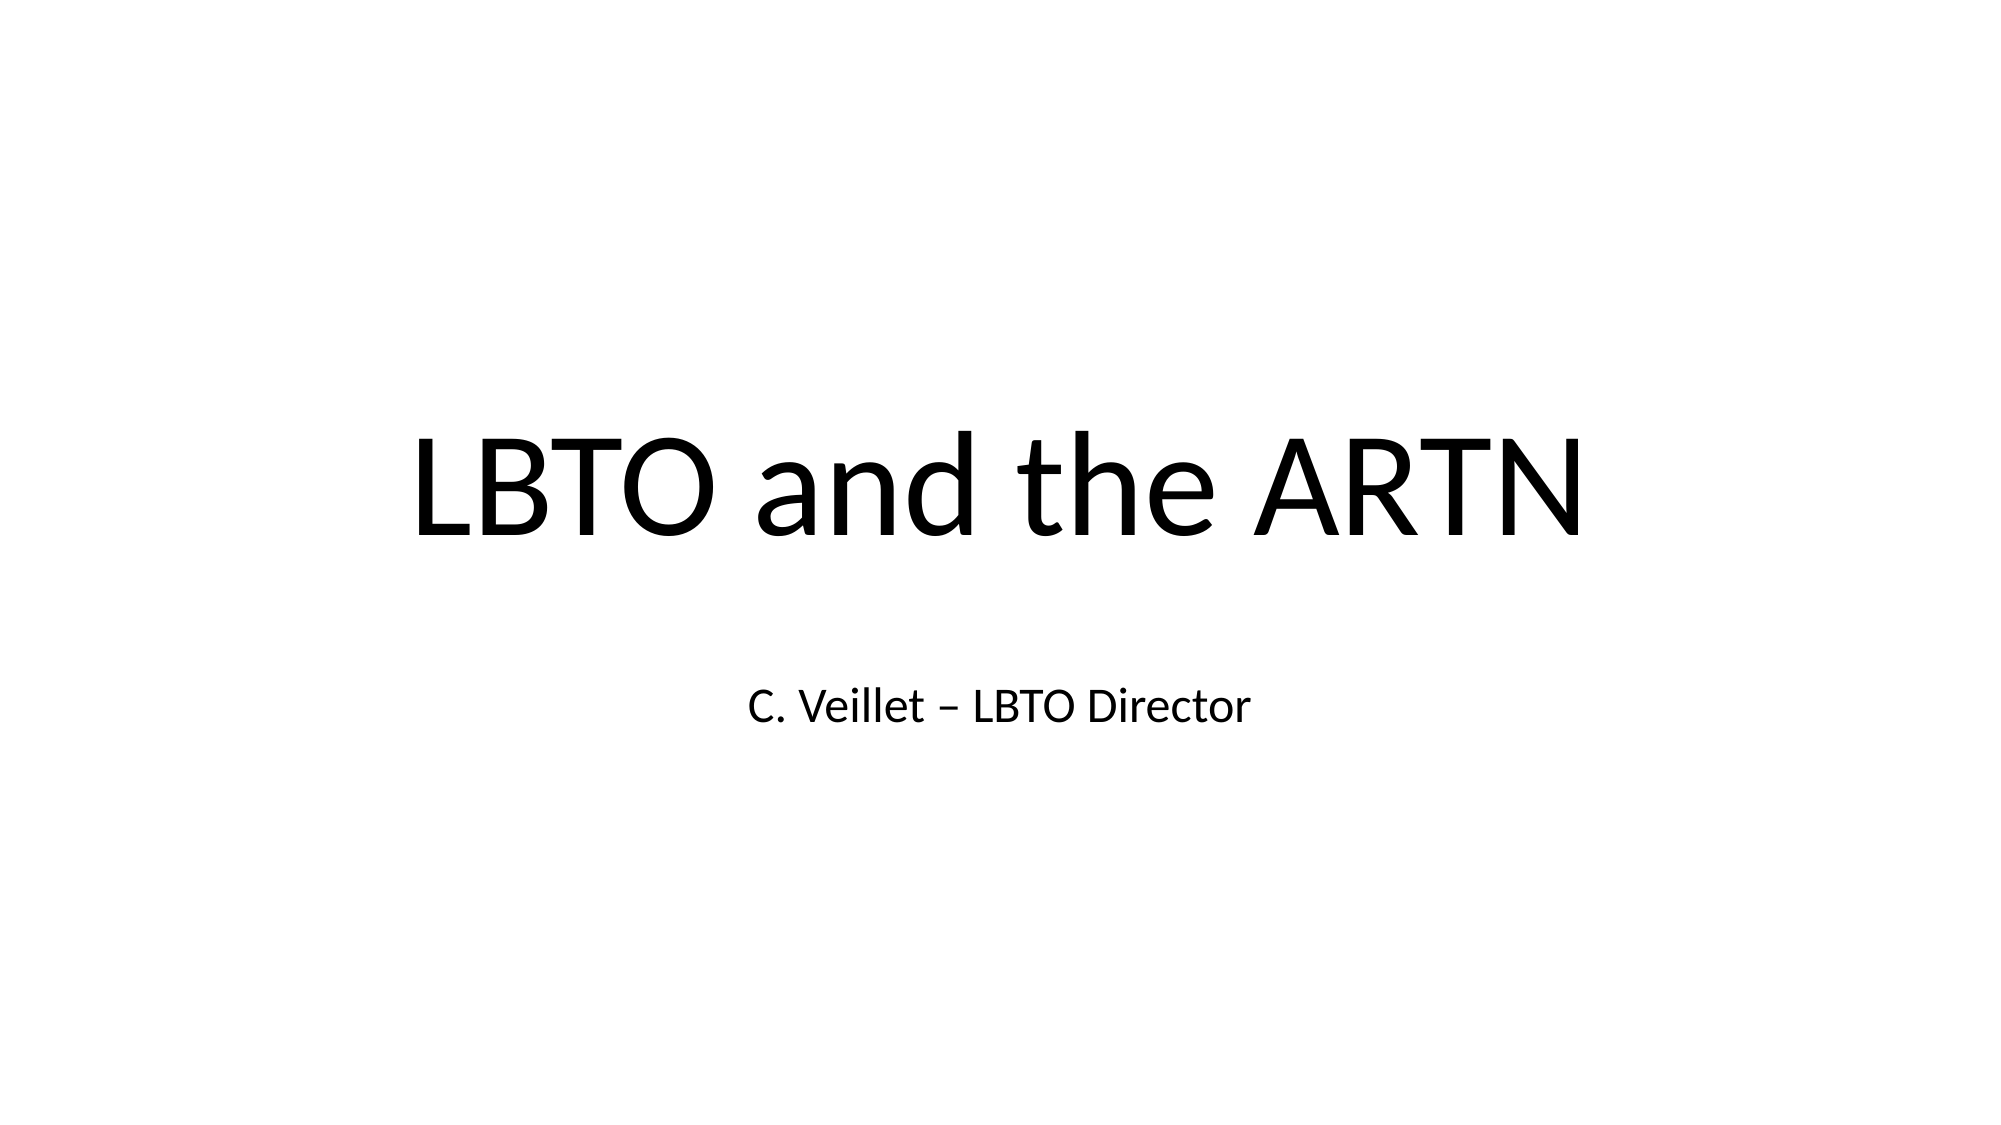

# LBTO and the ARTN

C. Veillet – LBTO Director